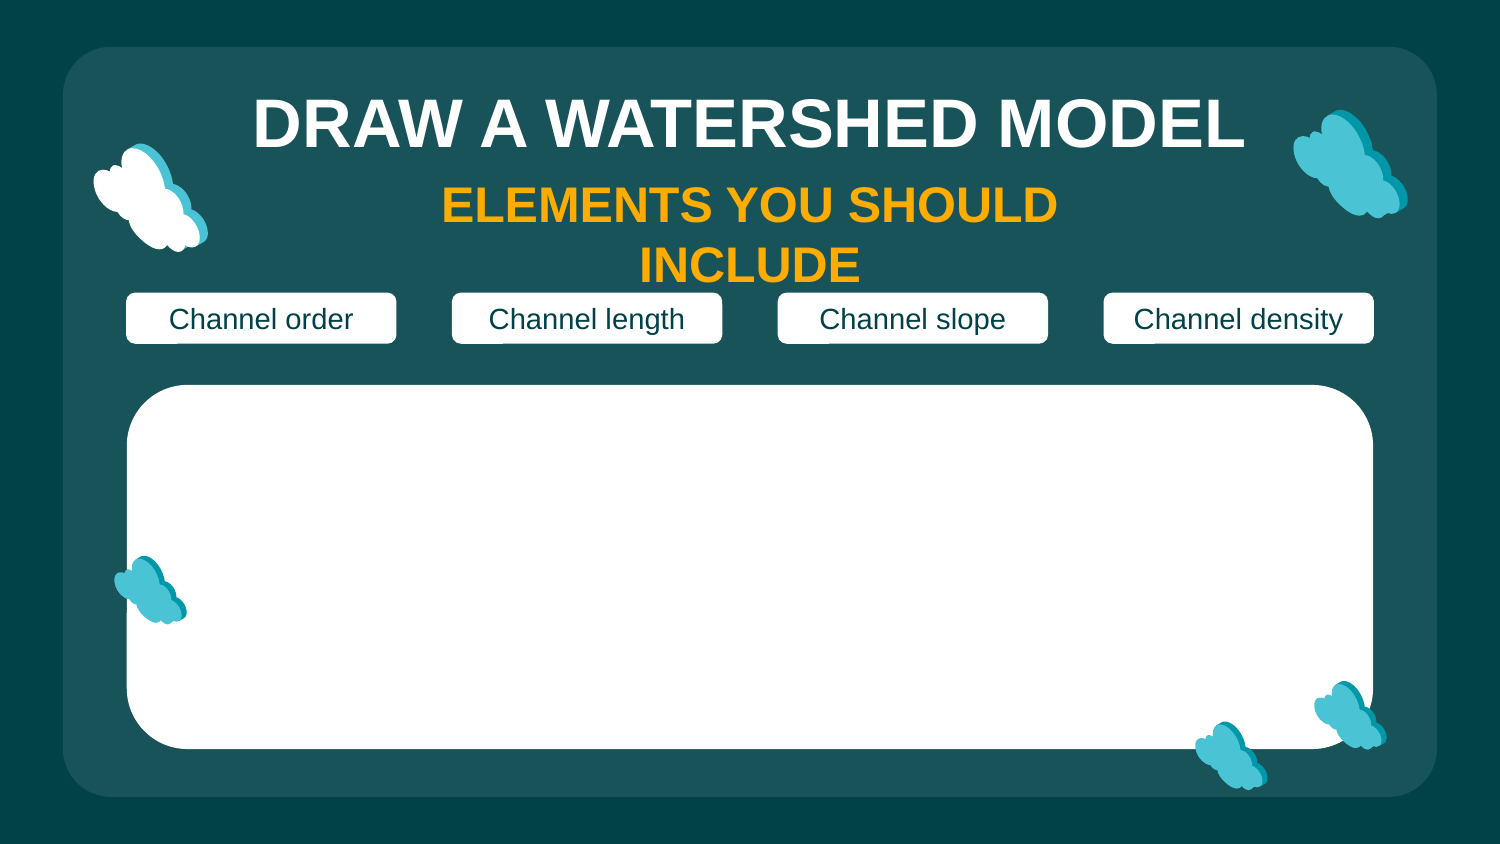

# DRAW A WATERSHED MODEL

ELEMENTS YOU SHOULD INCLUDE
Channel order
Channel length
Channel slope
Channel density